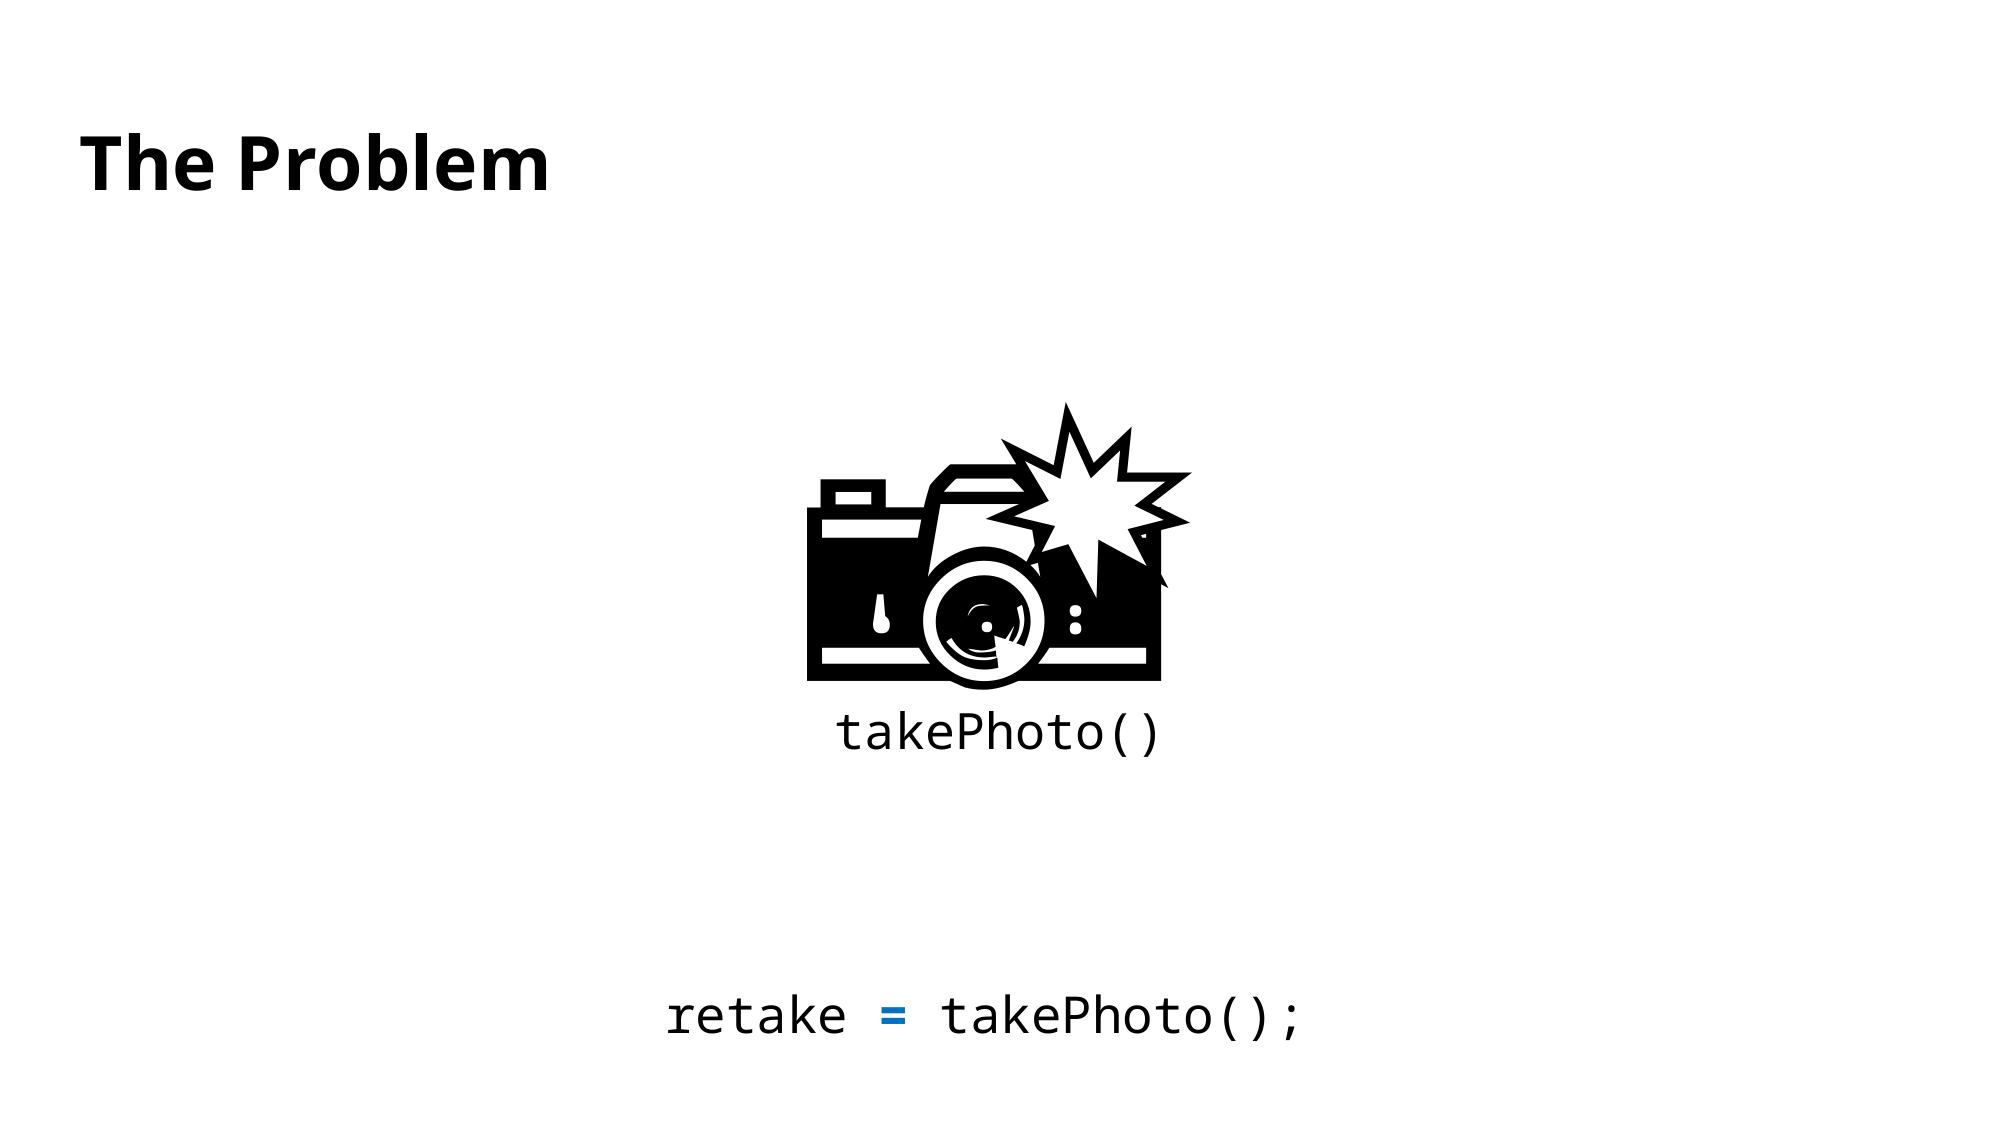

# The Problem
📸
takePhoto()
retake = takePhoto();